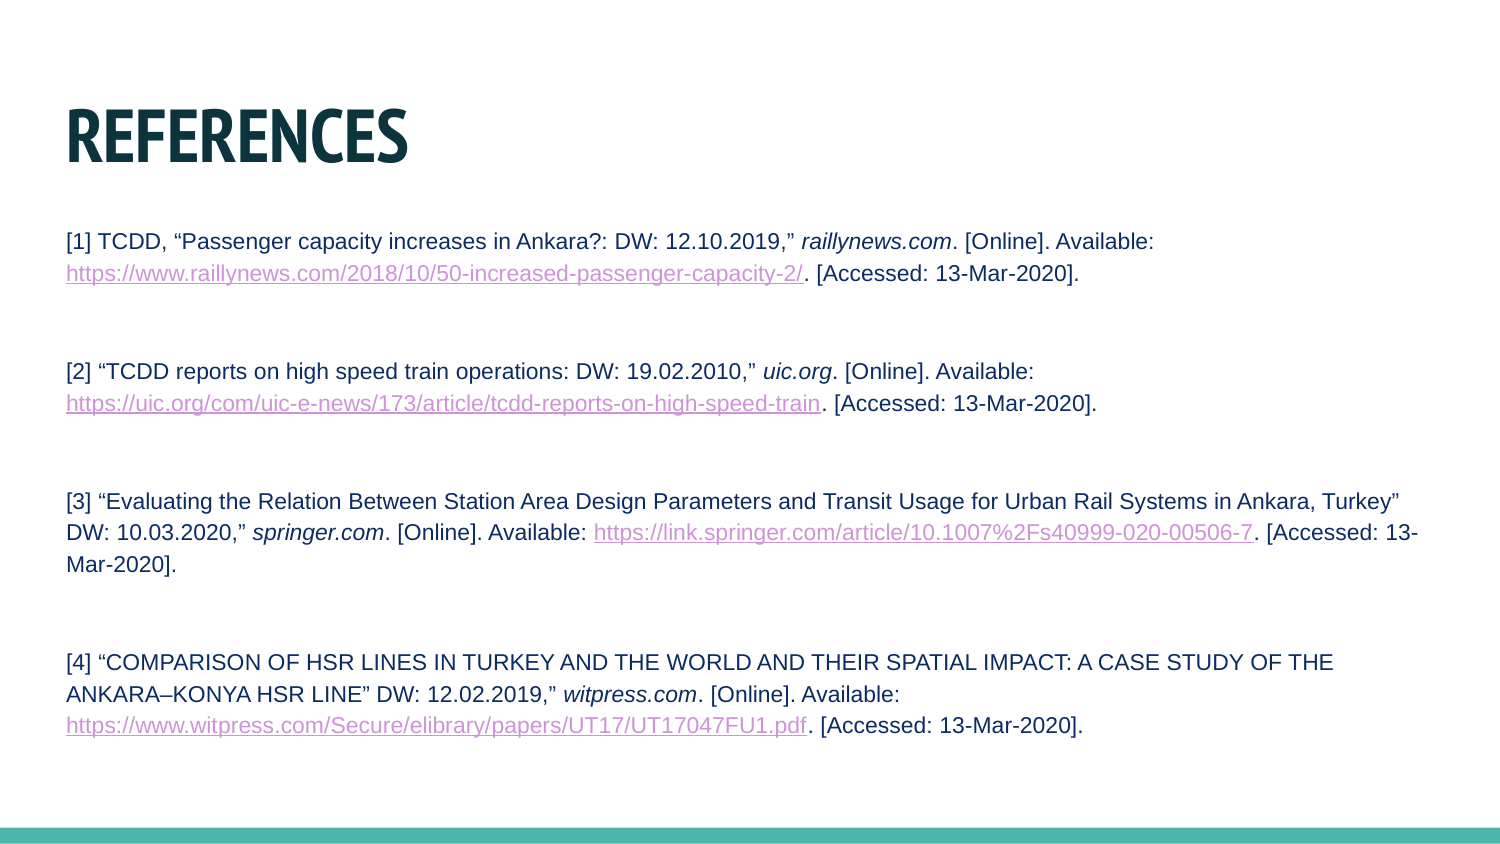

# REFERENCES
[1] TCDD, “Passenger capacity increases in Ankara?: DW: 12.10.2019,” raillynews.com. [Online]. Available: https://www.raillynews.com/2018/10/50-increased-passenger-capacity-2/. [Accessed: 13-Mar-2020].
[2] “TCDD reports on high speed train operations: DW: 19.02.2010,” uic.org. [Online]. Available: https://uic.org/com/uic-e-news/173/article/tcdd-reports-on-high-speed-train. [Accessed: 13-Mar-2020].
[3] “Evaluating the Relation Between Station Area Design Parameters and Transit Usage for Urban Rail Systems in Ankara, Turkey” DW: 10.03.2020,” springer.com. [Online]. Available: https://link.springer.com/article/10.1007%2Fs40999-020-00506-7. [Accessed: 13-Mar-2020].
[4] “COMPARISON OF HSR LINES IN TURKEY AND THE WORLD AND THEIR SPATIAL IMPACT: A CASE STUDY OF THE ANKARA–KONYA HSR LINE” DW: 12.02.2019,” witpress.com. [Online]. Available: https://www.witpress.com/Secure/elibrary/papers/UT17/UT17047FU1.pdf. [Accessed: 13-Mar-2020].